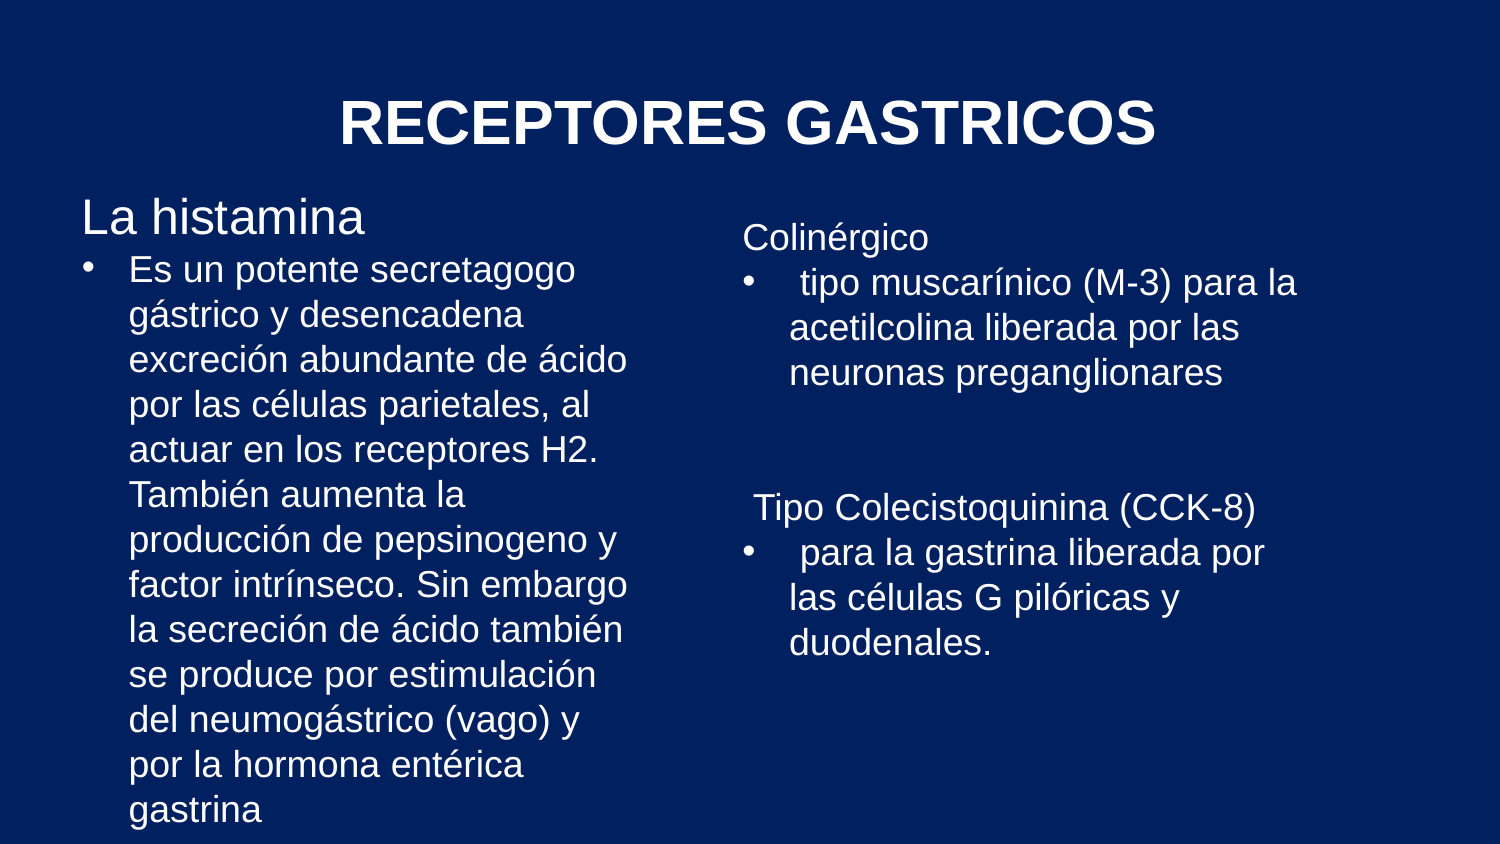

# RECEPTORES GASTRICOS
La histamina
Es un potente secretagogo gástrico y desencadena excreción abundante de ácido por las células parietales, al actuar en los receptores H2. También aumenta la producción de pepsinogeno y factor intrínseco. Sin embargo la secreción de ácido también se produce por estimulación del neumogástrico (vago) y por la hormona entérica gastrina
Colinérgico
 tipo muscarínico (M-3) para la acetilcolina liberada por las neuronas preganglionares

 Tipo Colecistoquinina (CCK-8)
 para la gastrina liberada por las células G pilóricas y duodenales.